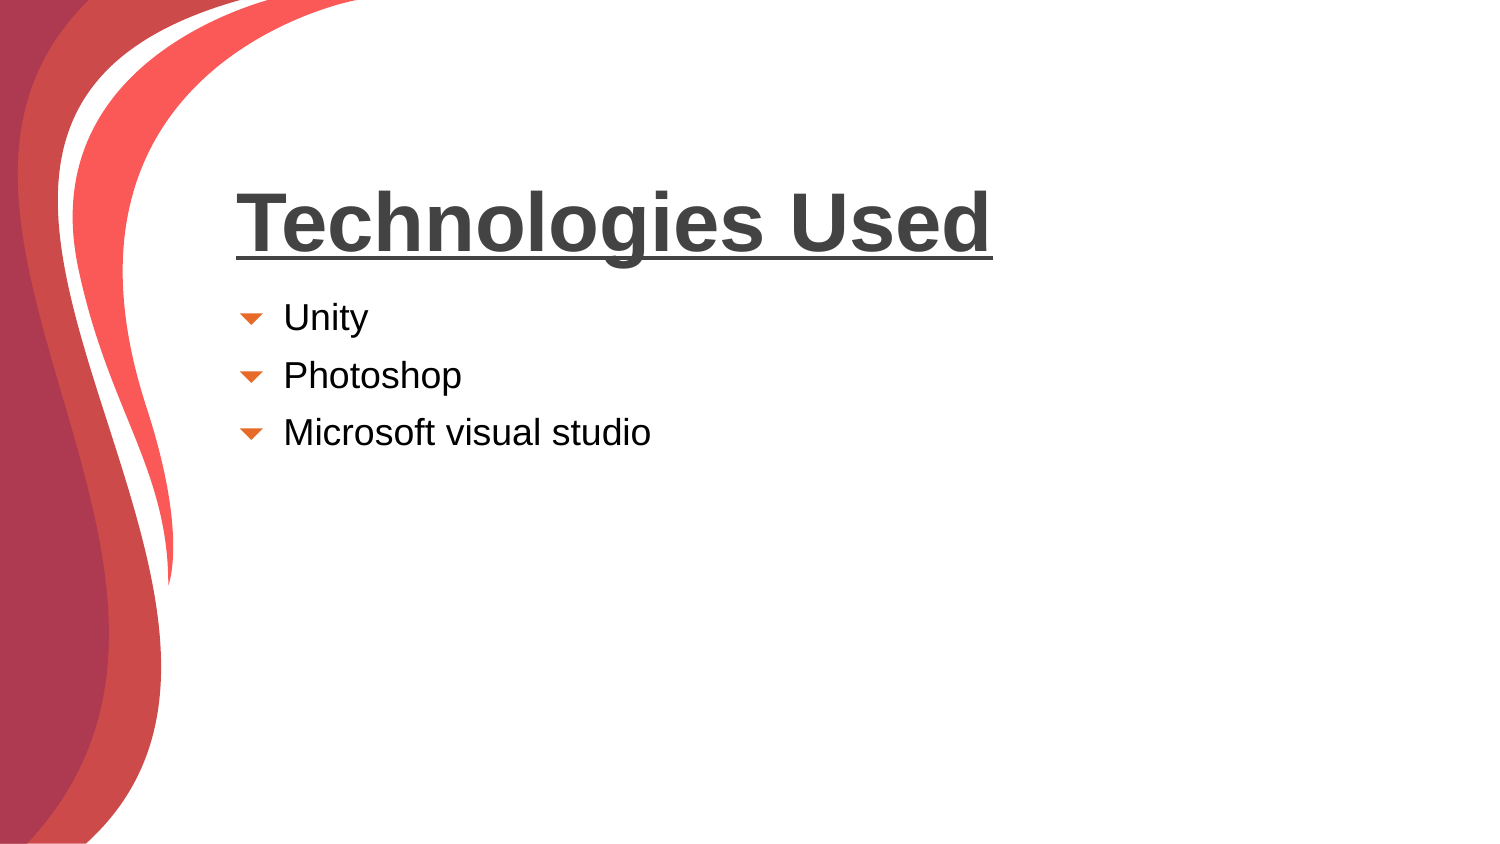

# Technologies Used
Unity
Photoshop
Microsoft visual studio

8